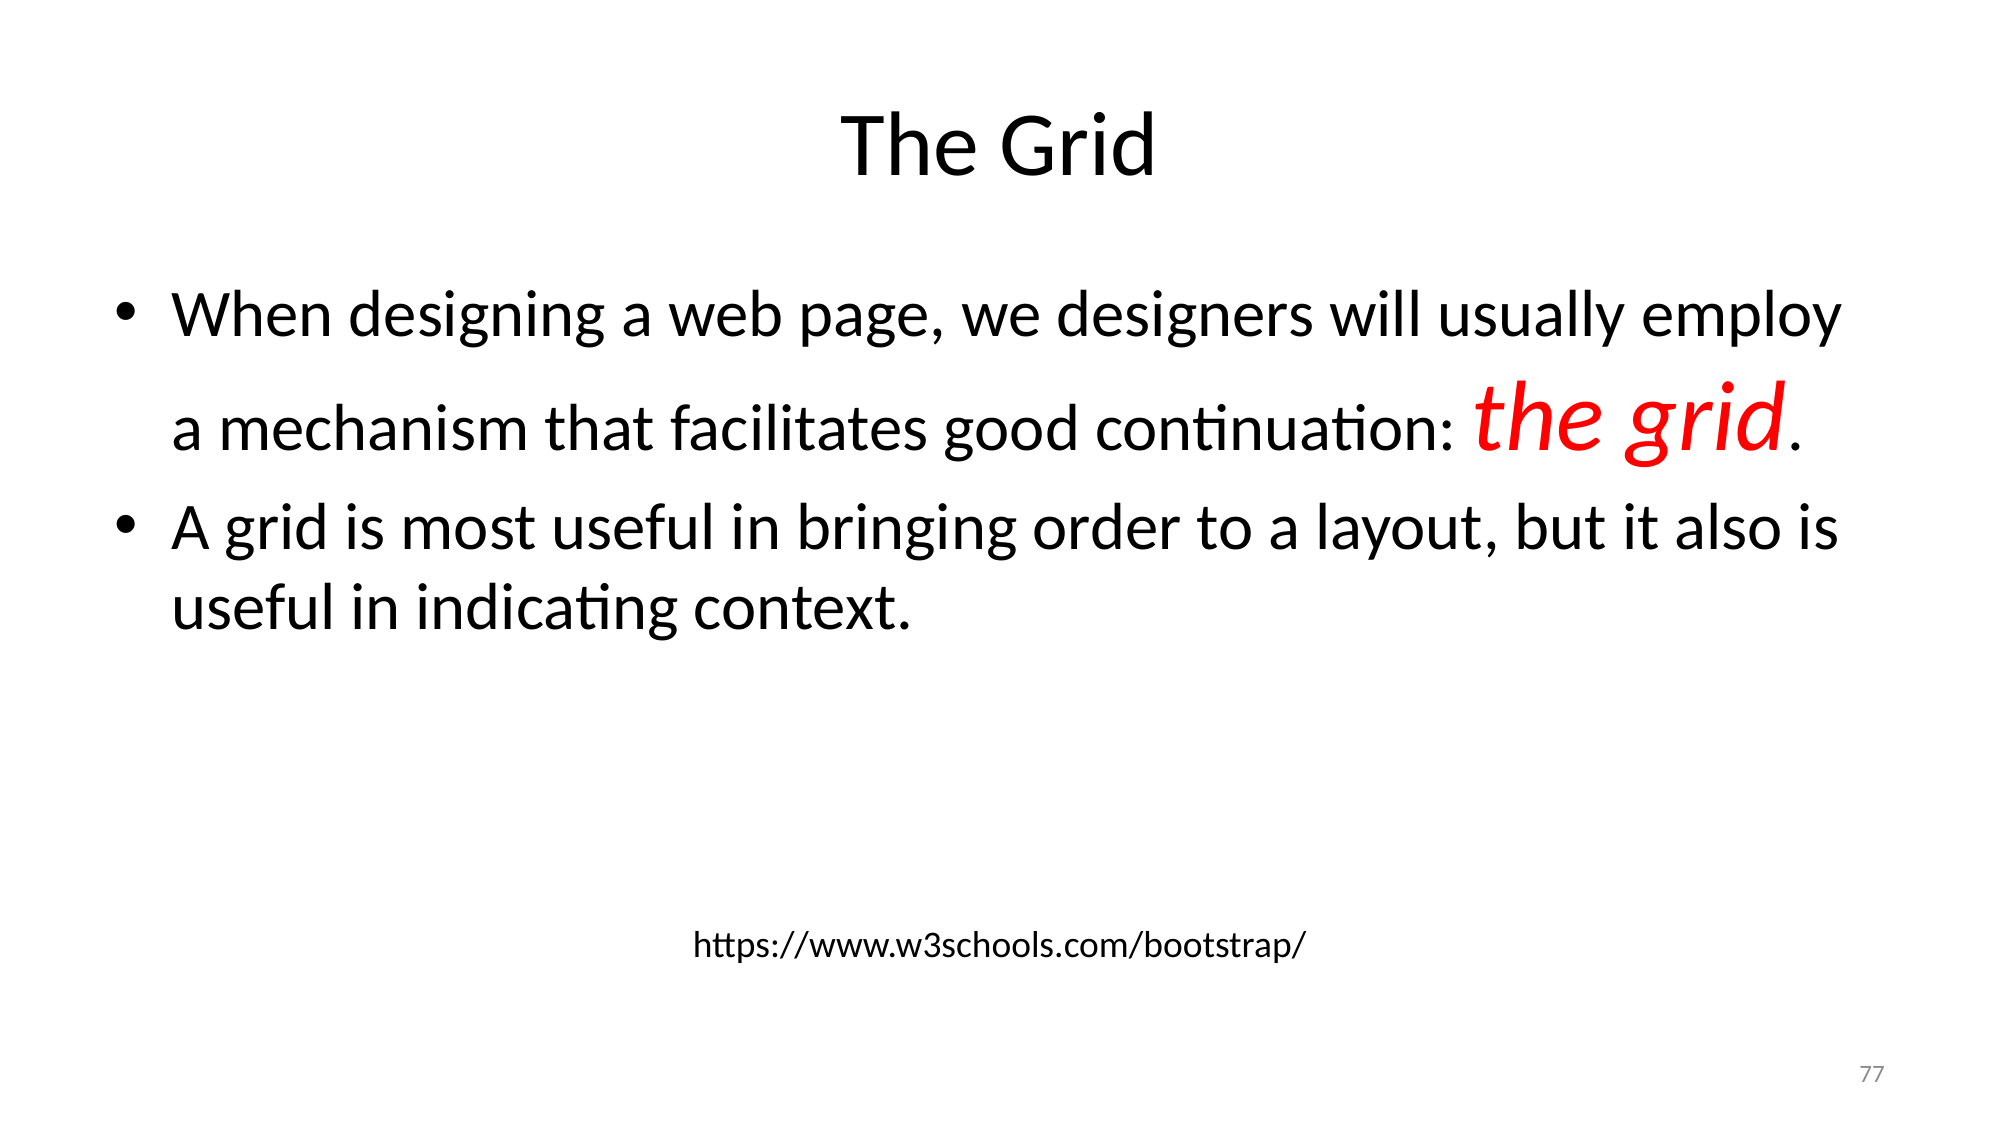

# The Grid
When designing a web page, we designers will usually employ a mechanism that facilitates good continuation: the grid.
A grid is most useful in bringing order to a layout, but it also is useful in indicating context.
https://www.w3schools.com/bootstrap/
77